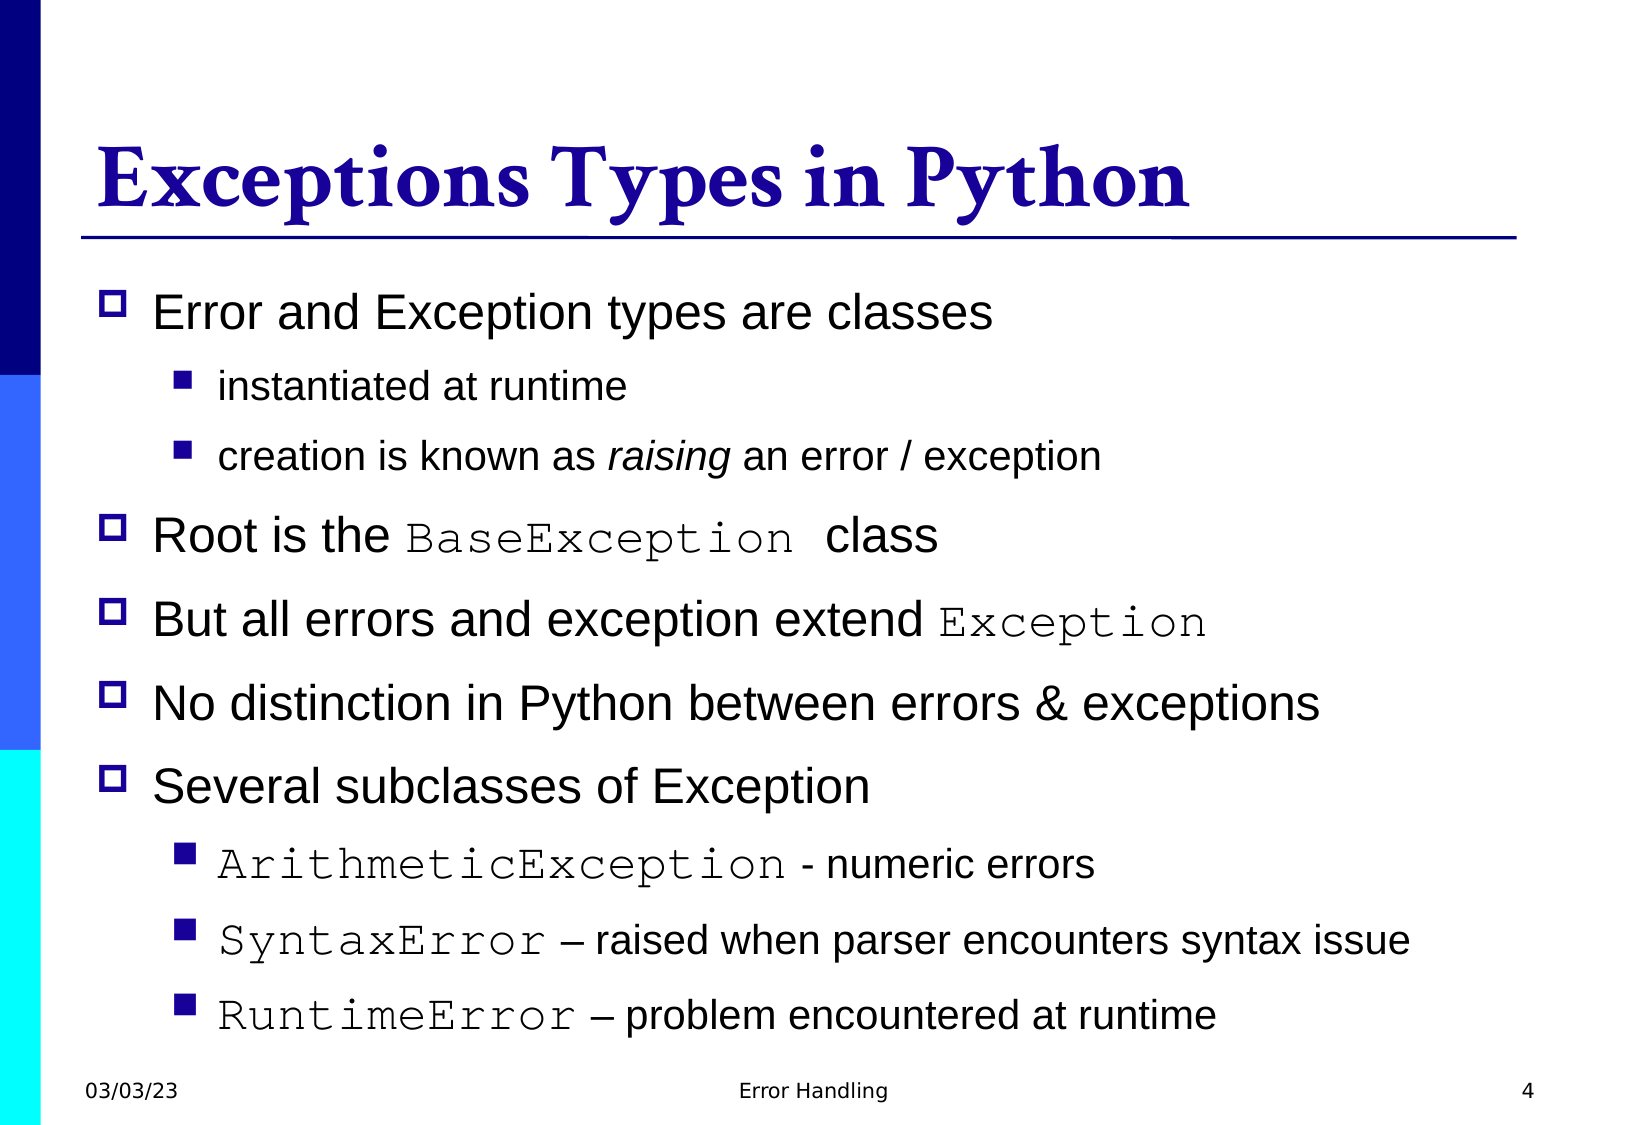

# Exceptions Types in Python
Error and Exception types are classes
instantiated at runtime
creation is known as raising an error / exception
Root is the BaseException class
But all errors and exception extend Exception
No distinction in Python between errors & exceptions
Several subclasses of Exception
ArithmeticException - numeric errors
SyntaxError – raised when parser encounters syntax issue
RuntimeError – problem encountered at runtime
03/03/23
Error Handling
4